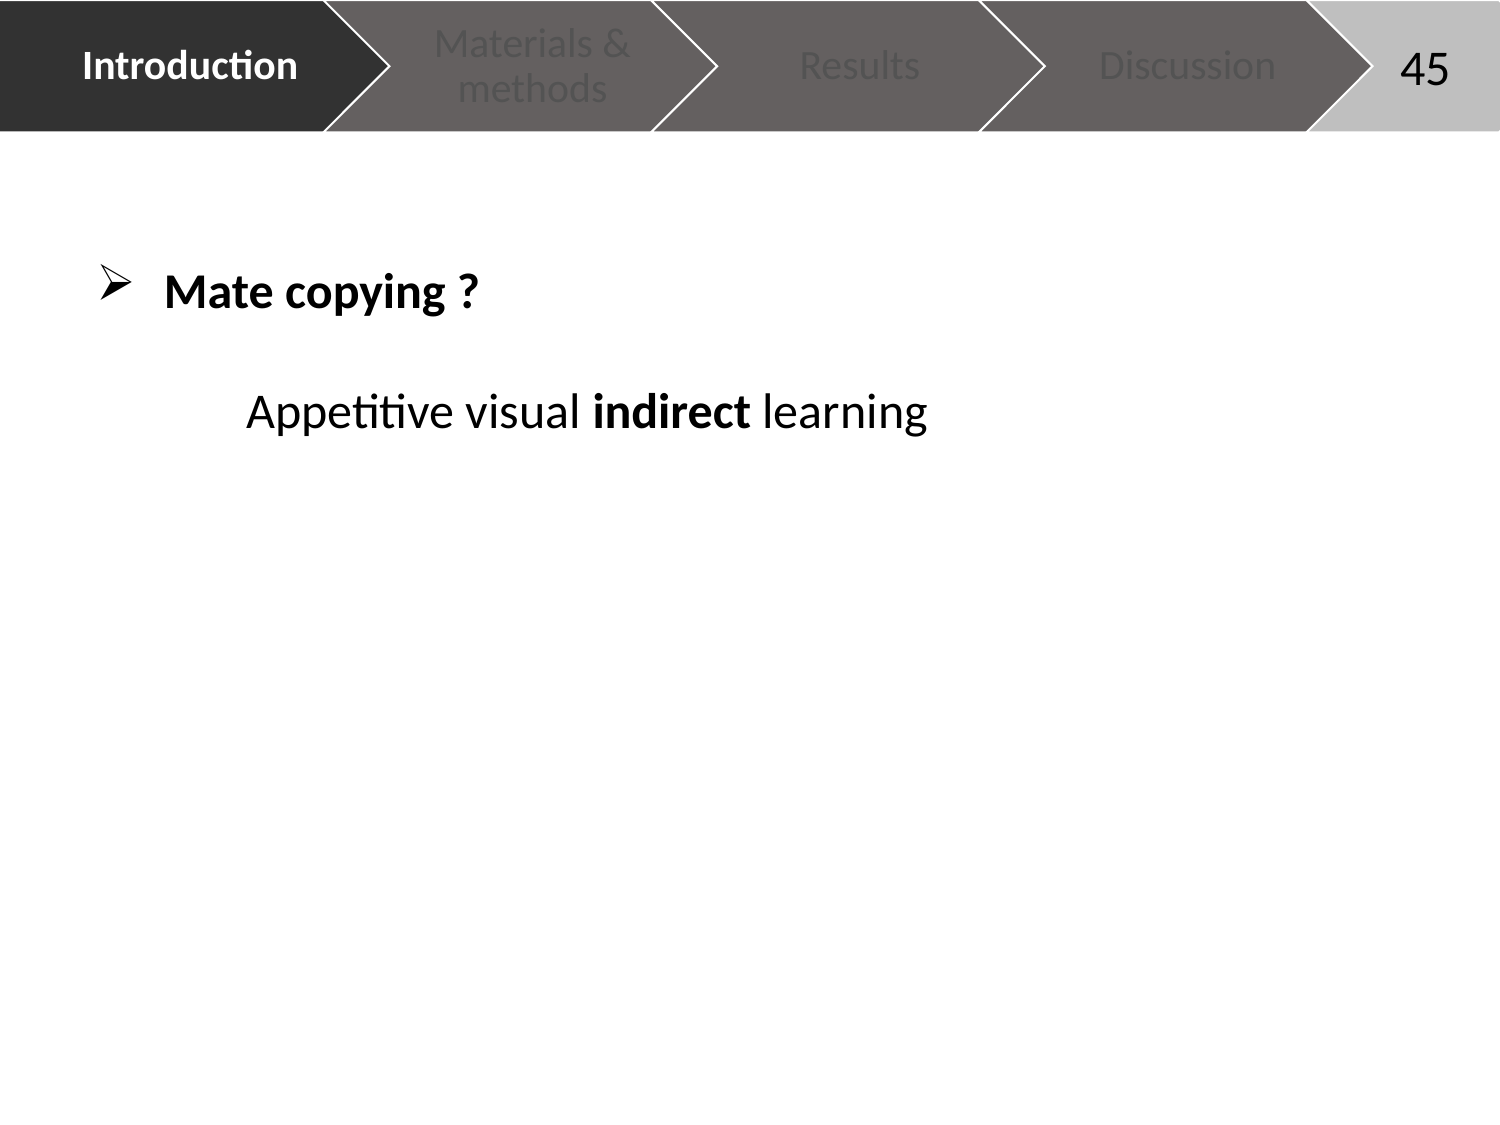

Introduction
Materials & methods
Results
Discussion

45
 Mate copying ?

	Appetitive visual indirect learning